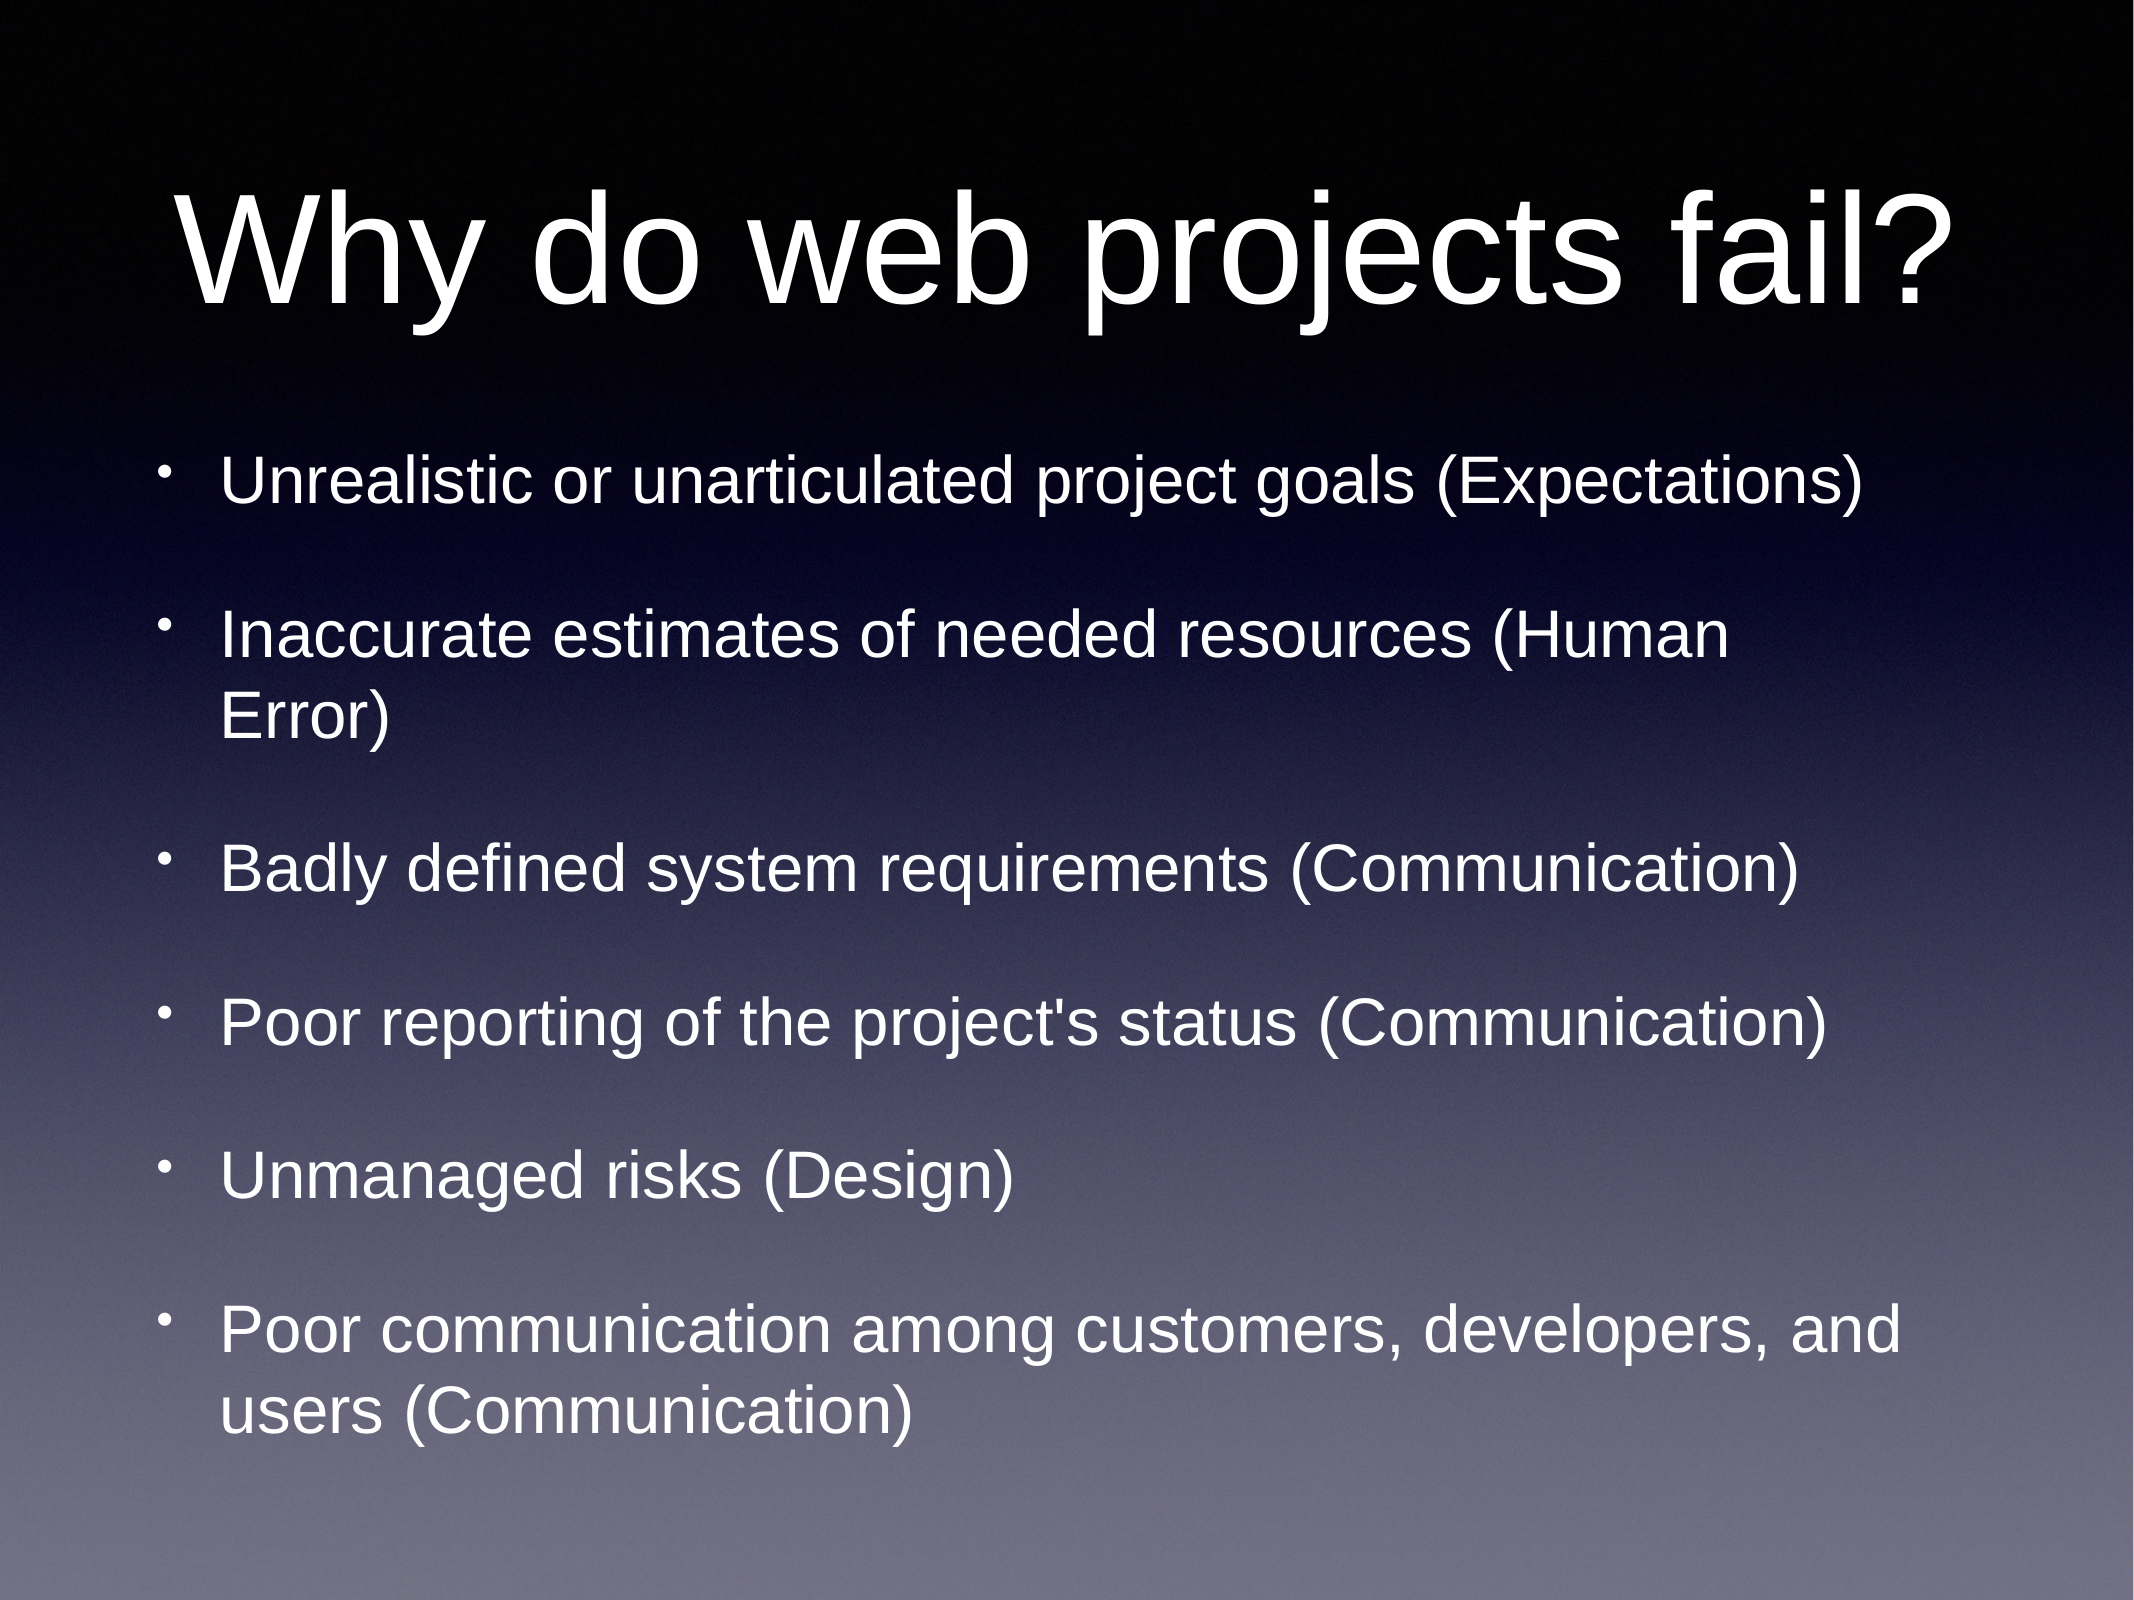

# Why do web projects fail?
Unrealistic or unarticulated project goals (Expectations)
Inaccurate estimates of needed resources (Human Error)
Badly defined system requirements (Communication)
Poor reporting of the project's status (Communication)
Unmanaged risks (Design)
Poor communication among customers, developers, and users (Communication)